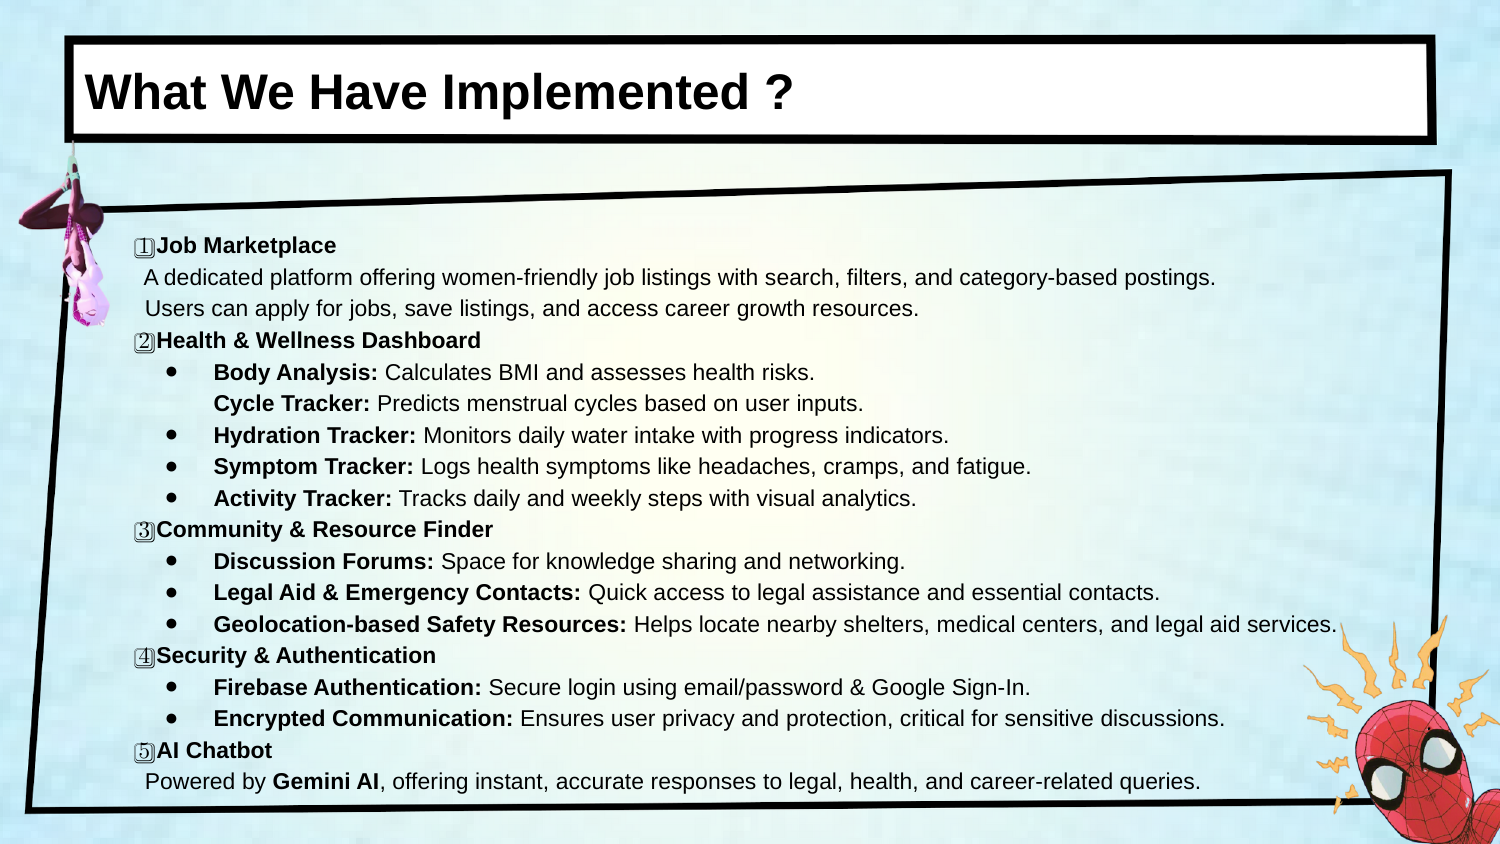

What We Have Implemented ?
1️⃣ Job Marketplace
 A dedicated platform offering women-friendly job listings with search, filters, and category-based postings.
 Users can apply for jobs, save listings, and access career growth resources.
2️⃣ Health & Wellness Dashboard
Body Analysis: Calculates BMI and assesses health risks.
Cycle Tracker: Predicts menstrual cycles based on user inputs.
Hydration Tracker: Monitors daily water intake with progress indicators.
Symptom Tracker: Logs health symptoms like headaches, cramps, and fatigue.
Activity Tracker: Tracks daily and weekly steps with visual analytics.
3️⃣ Community & Resource Finder
Discussion Forums: Space for knowledge sharing and networking.
Legal Aid & Emergency Contacts: Quick access to legal assistance and essential contacts.
Geolocation-based Safety Resources: Helps locate nearby shelters, medical centers, and legal aid services.
4️⃣ Security & Authentication
Firebase Authentication: Secure login using email/password & Google Sign-In.
Encrypted Communication: Ensures user privacy and protection, critical for sensitive discussions.
5️⃣ AI Chatbot
 Powered by Gemini AI, offering instant, accurate responses to legal, health, and career-related queries.